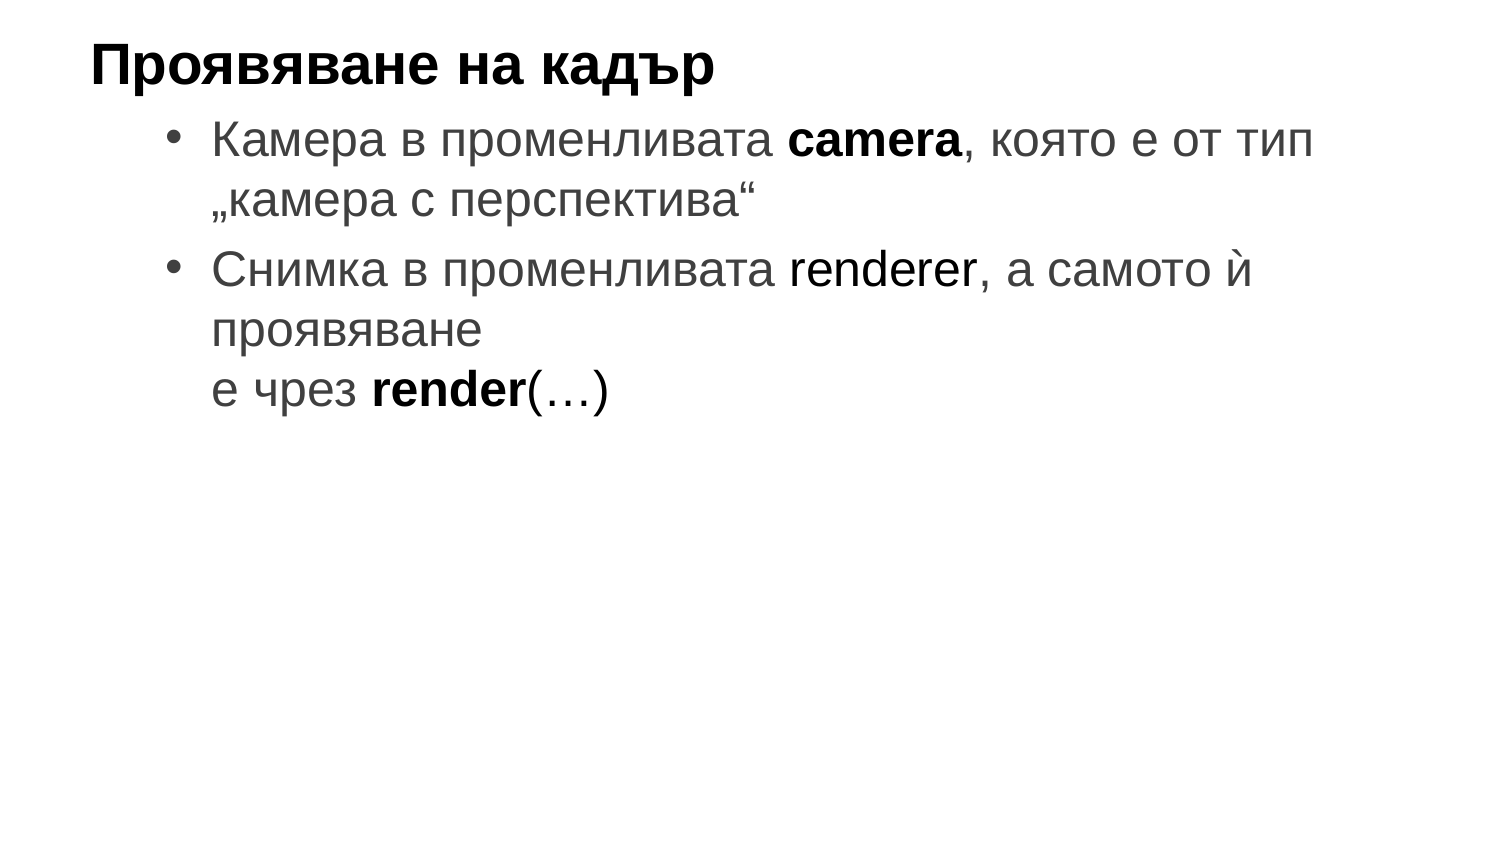

Проявяване на кадър
Камера в променливата camera, която е от тип
„камера с перспектива“
Снимка в променливата renderer, а самото ѝ проявяване
е чрез render(…)